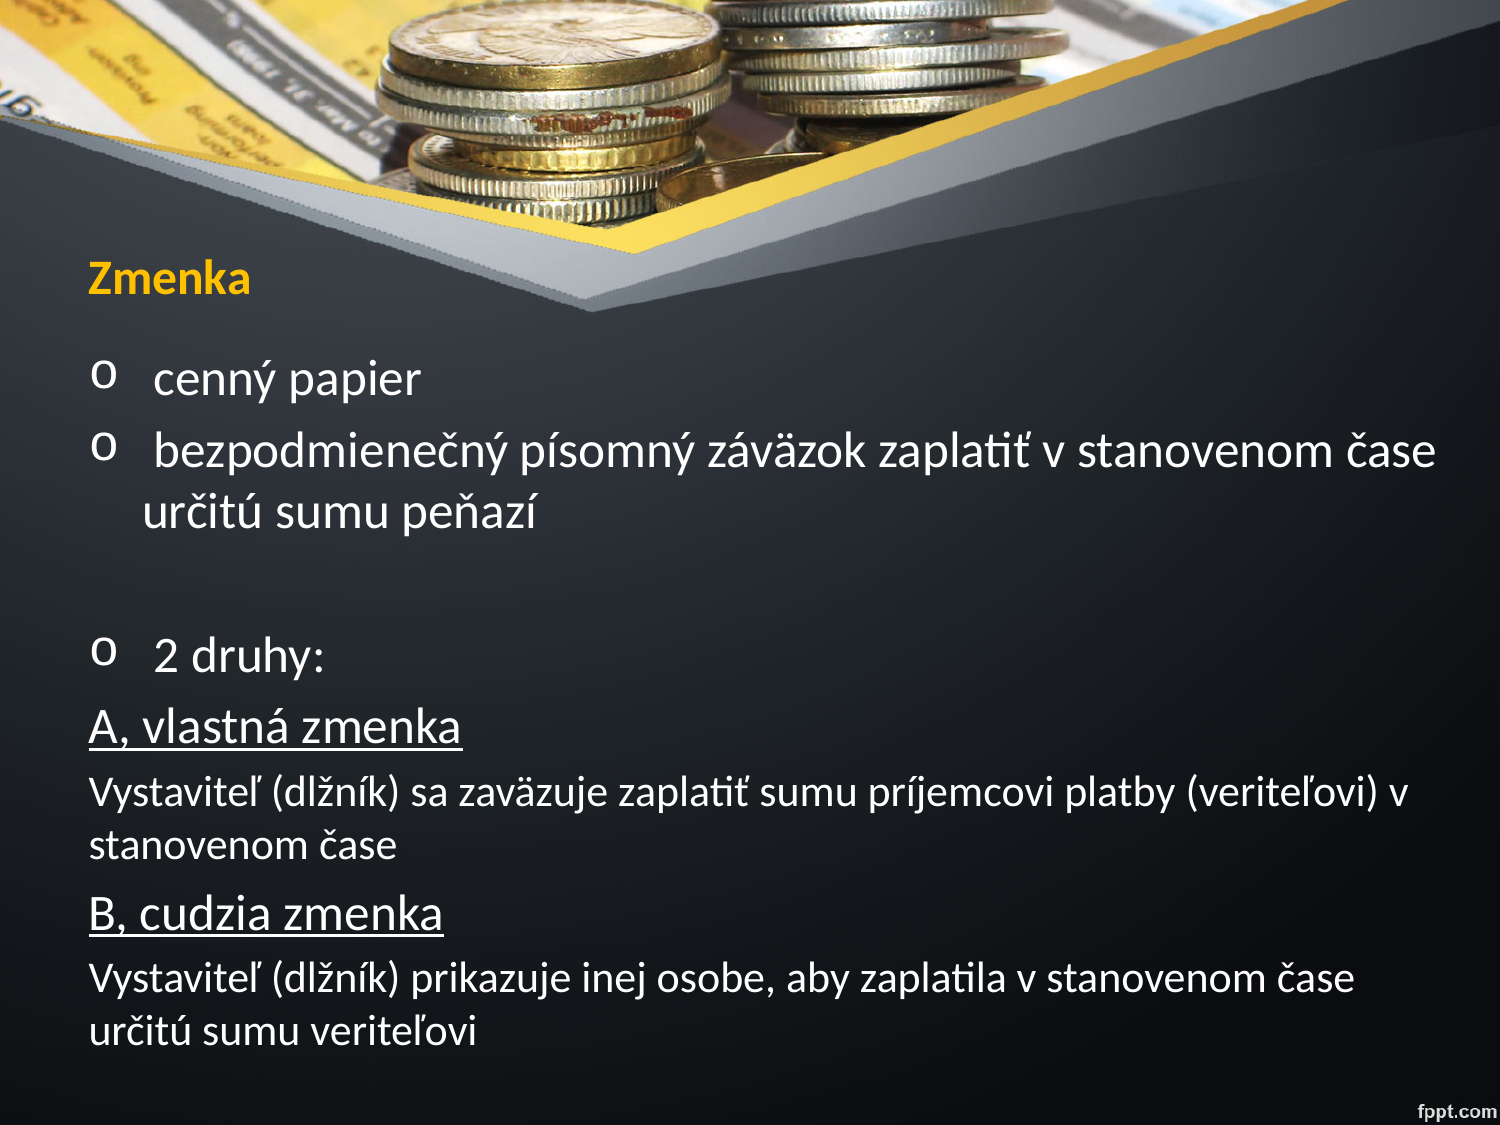

# Zmenka
 cenný papier
 bezpodmienečný písomný záväzok zaplatiť v stanovenom čase určitú sumu peňazí

 2 druhy:
A, vlastná zmenka
Vystaviteľ (dlžník) sa zaväzuje zaplatiť sumu príjemcovi platby (veriteľovi) v stanovenom čase
B, cudzia zmenka
Vystaviteľ (dlžník) prikazuje inej osobe, aby zaplatila v stanovenom čase určitú sumu veriteľovi